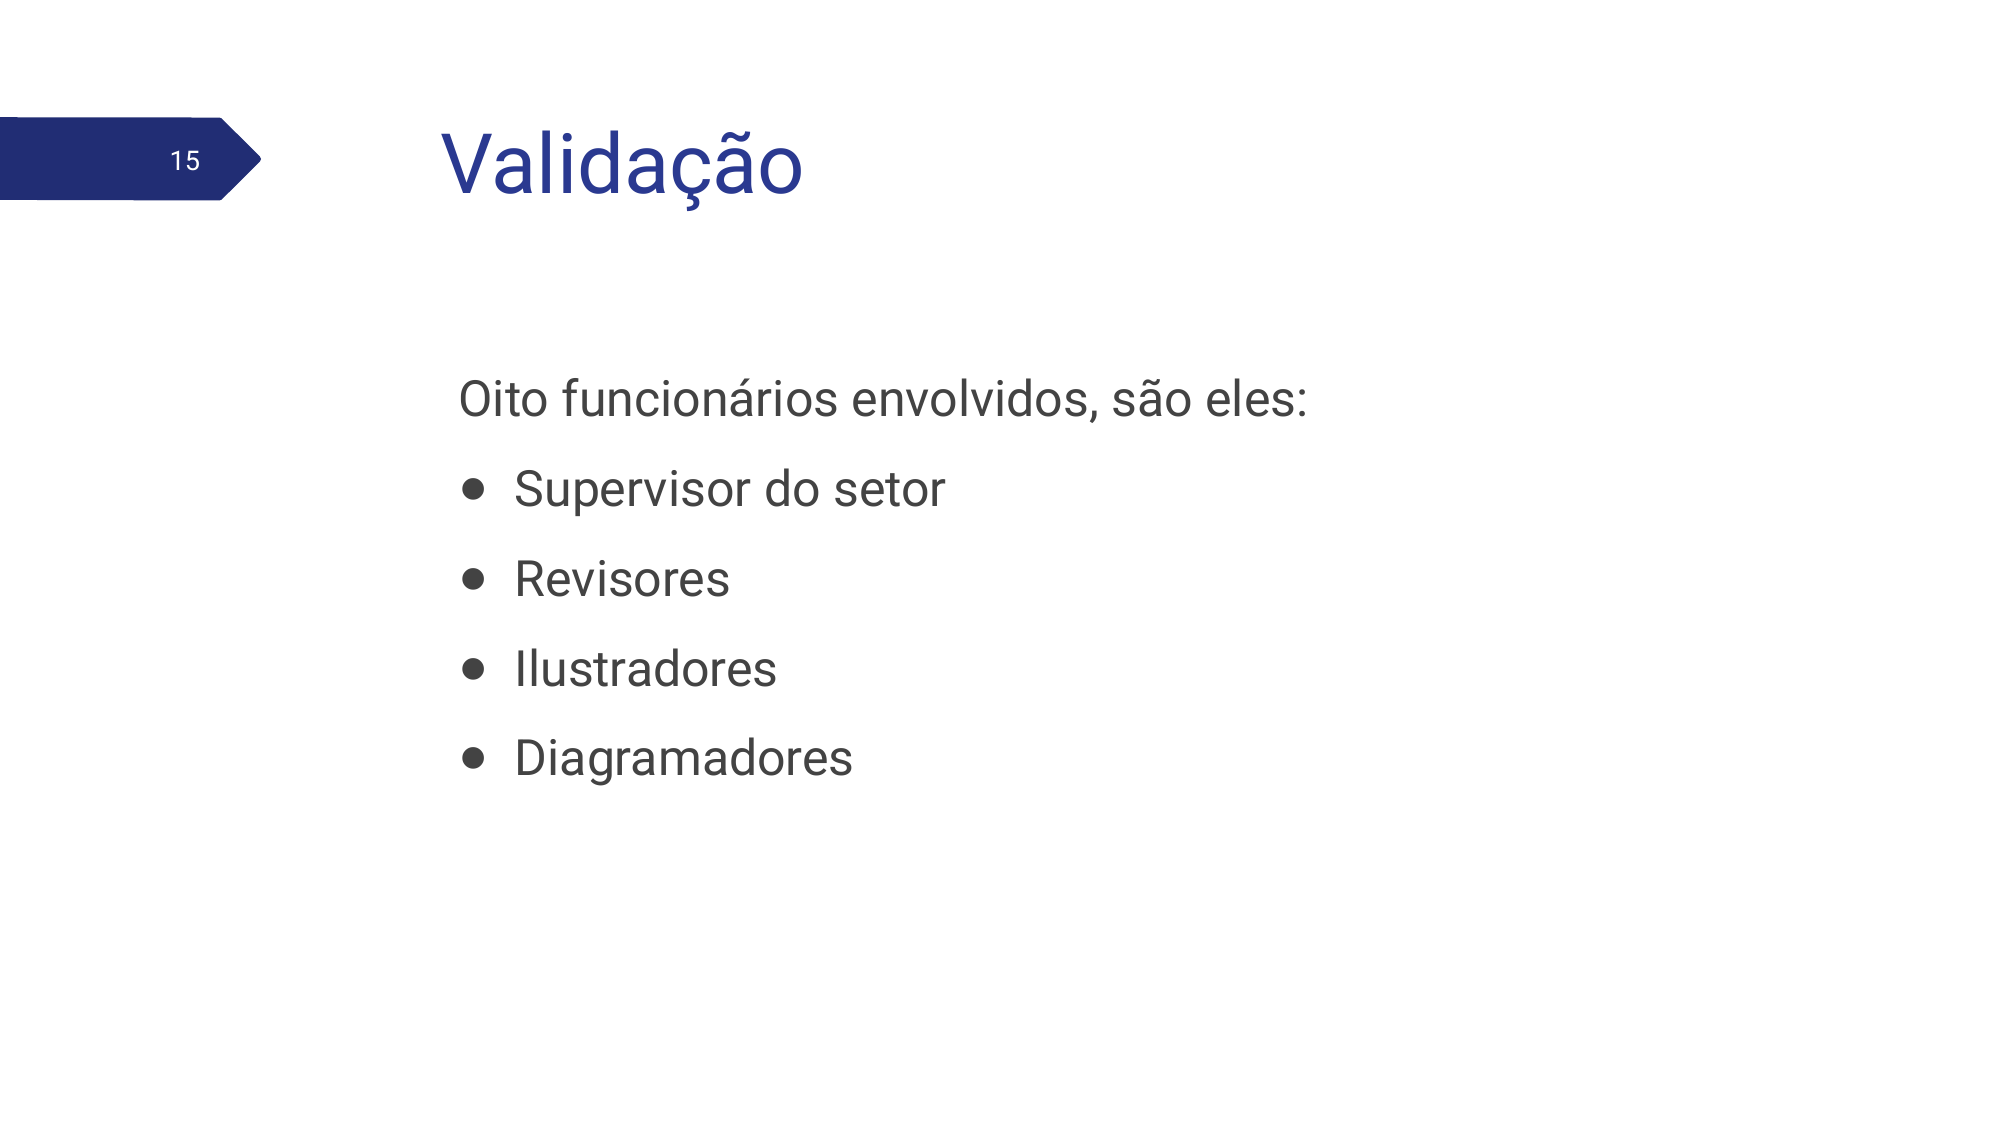

# Validação
15
Oito funcionários envolvidos, são eles:
Supervisor do setor
Revisores
Ilustradores
Diagramadores